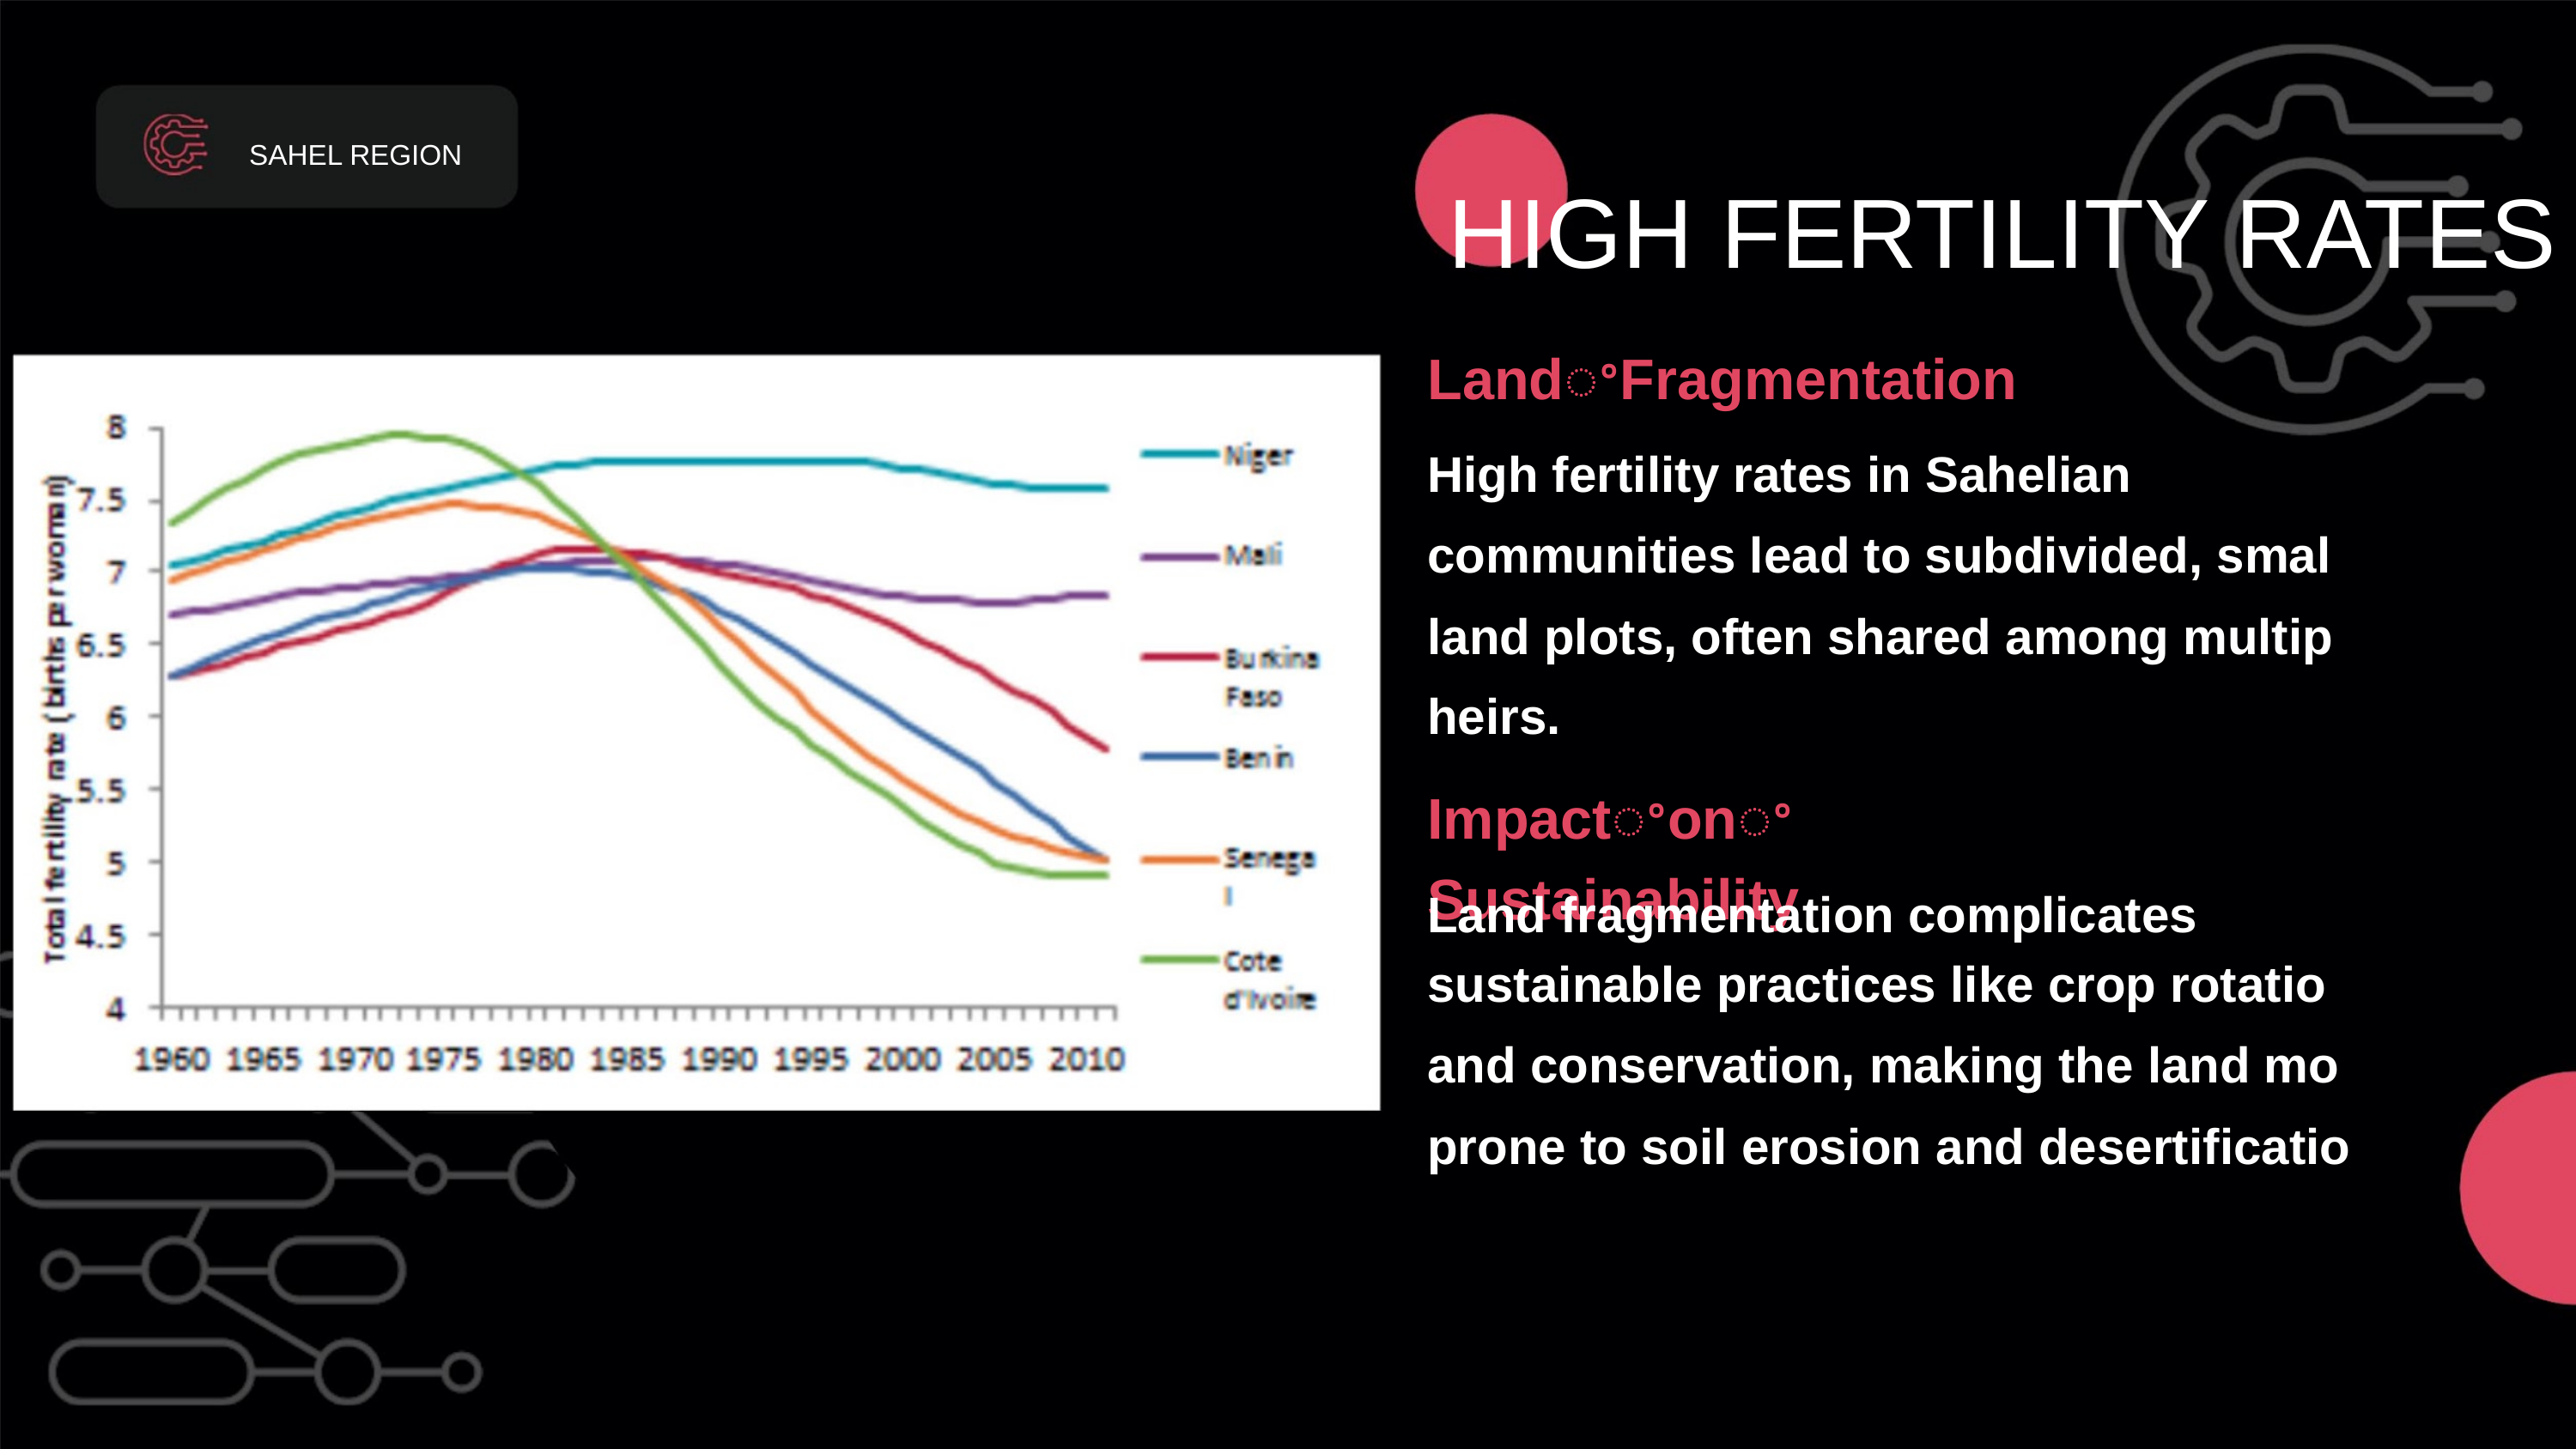

SAHEL REGION
HIGH FERTILITY RATES
LandꢀFragmentation
High fertility rates in Sahelian
communities lead to subdivided, smal
land plots, often shared among multip
heirs.
Impactꢀonꢀ
Sustainability
Land fragmentation complicates
sustainable practices like crop rotatio
and conservation, making the land mo
prone to soil erosion and desertificatio